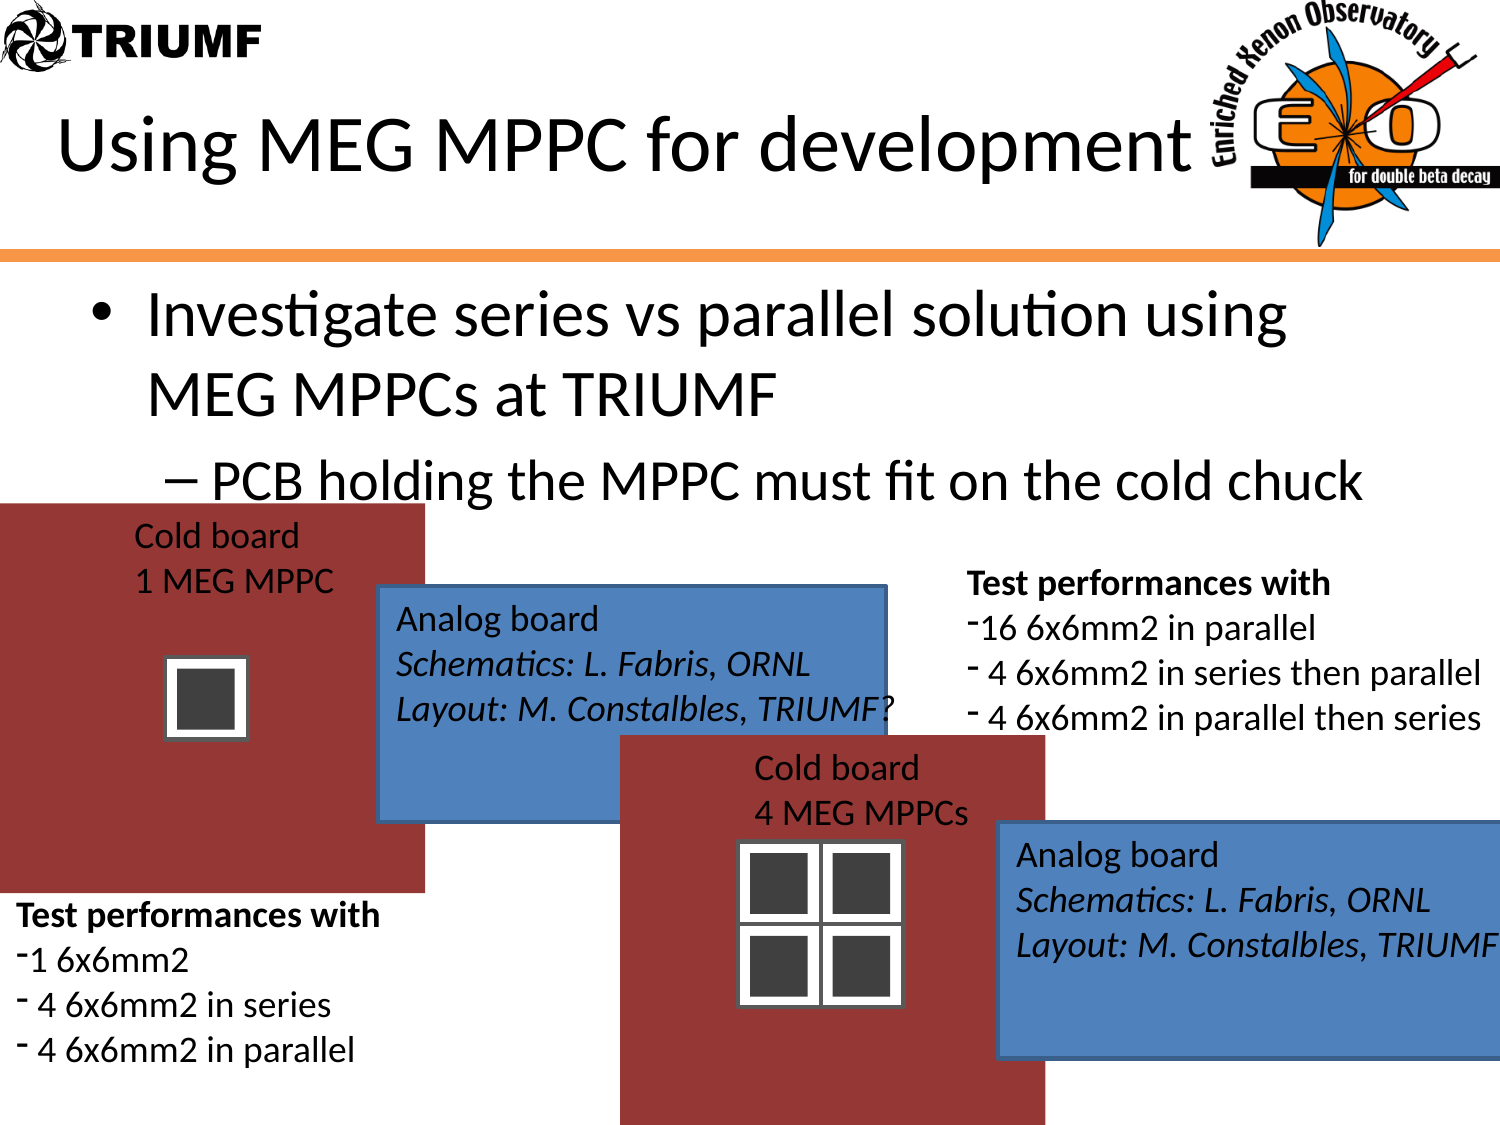

# Using MEG MPPC for development
Investigate series vs parallel solution using MEG MPPCs at TRIUMF
PCB holding the MPPC must fit on the cold chuck

Cold board
1 MEG MPPC
Test performances with
16 6x6mm2 in parallel
 4 6x6mm2 in series then parallel
 4 6x6mm2 in parallel then series

Analog board
Schematics: L. Fabris, ORNL
Layout: M. Constalbles, TRIUMF?

Cold board
4 MEG MPPCs

Analog board
Schematics: L. Fabris, ORNL
Layout: M. Constalbles, TRIUMF?

Test performances with
1 6x6mm2
 4 6x6mm2 in series
 4 6x6mm2 in parallel